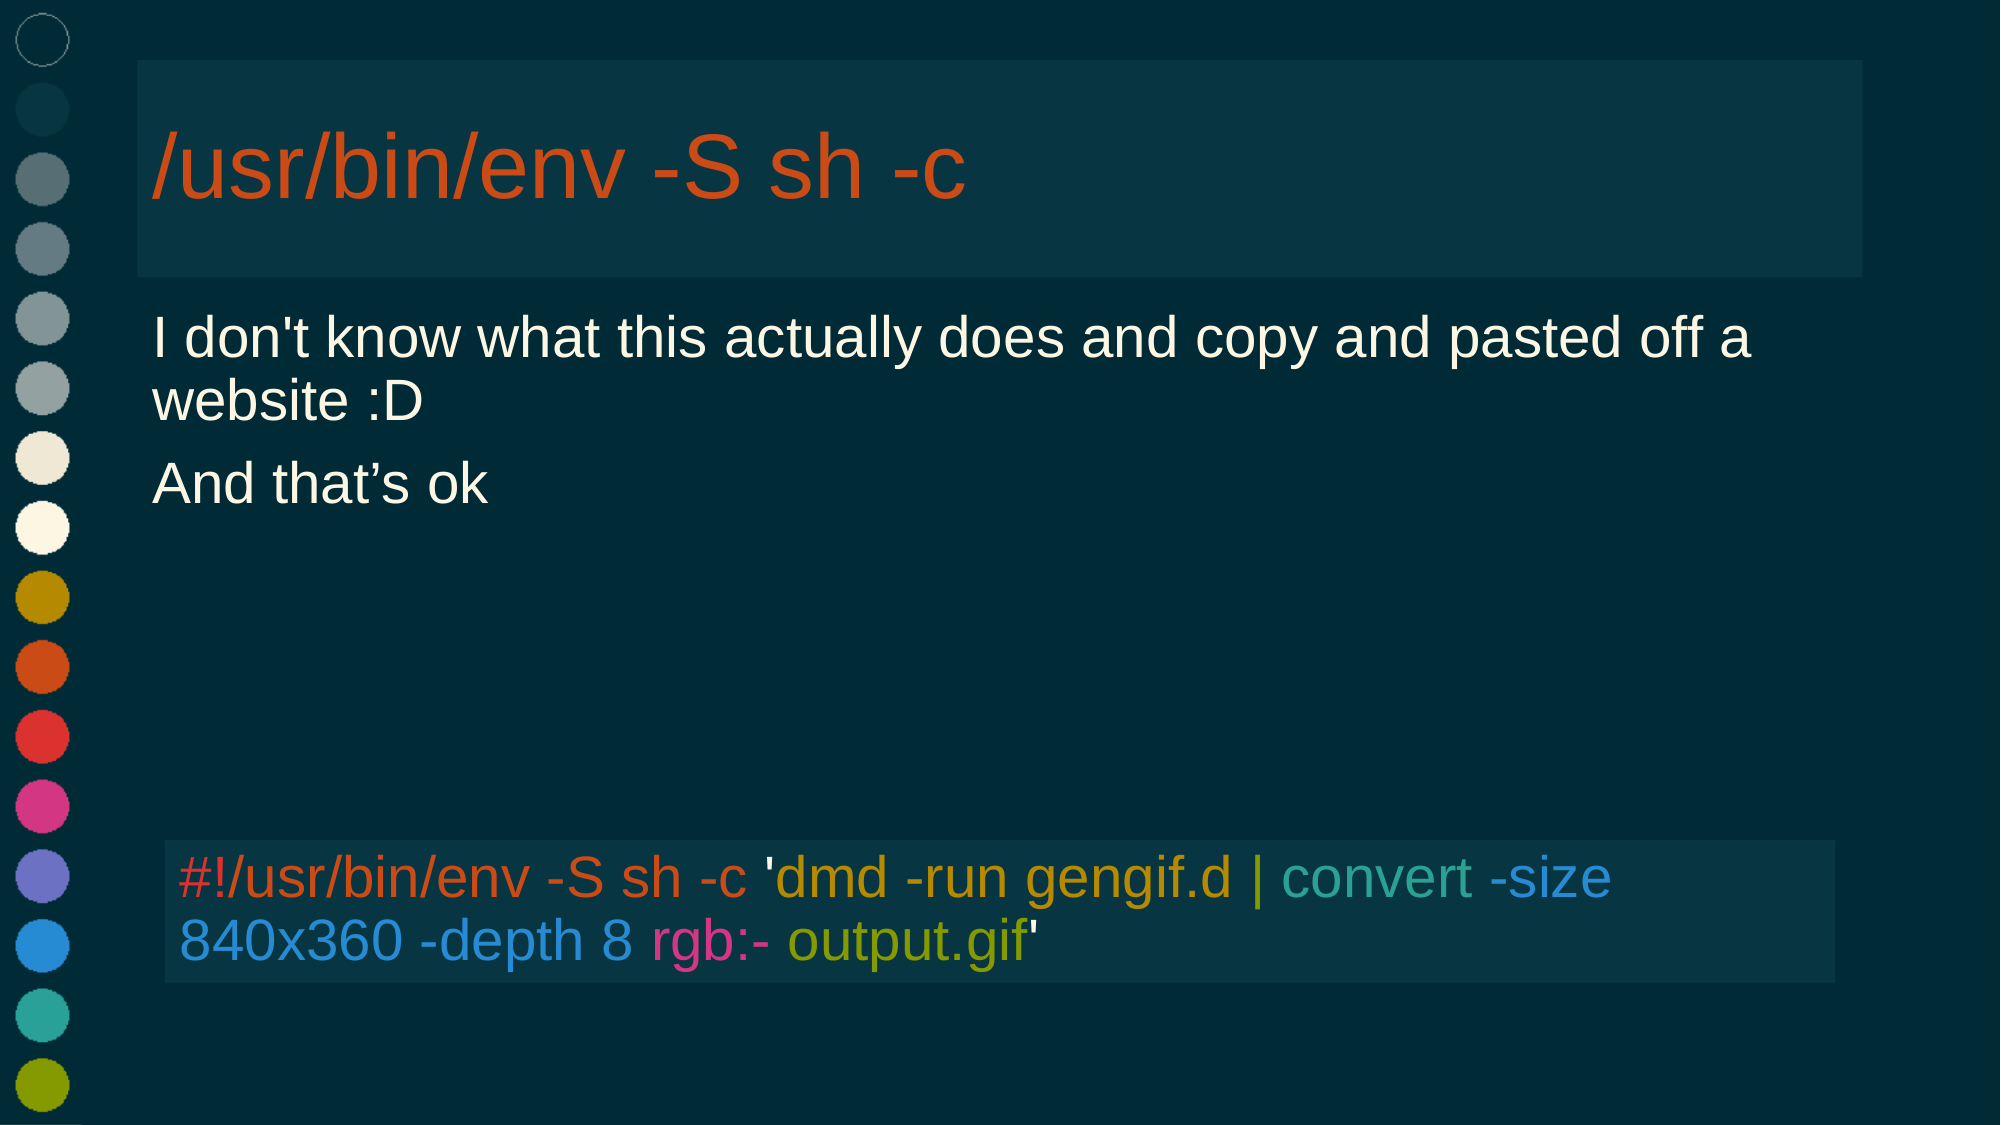

# /usr/bin/env -S sh -c
I don't know what this actually does and copy and pasted off a website :D
And that’s ok
#!/usr/bin/env -S sh -c 'dmd -run gengif.d | convert -size 840x360 -depth 8 rgb:- output.gif'